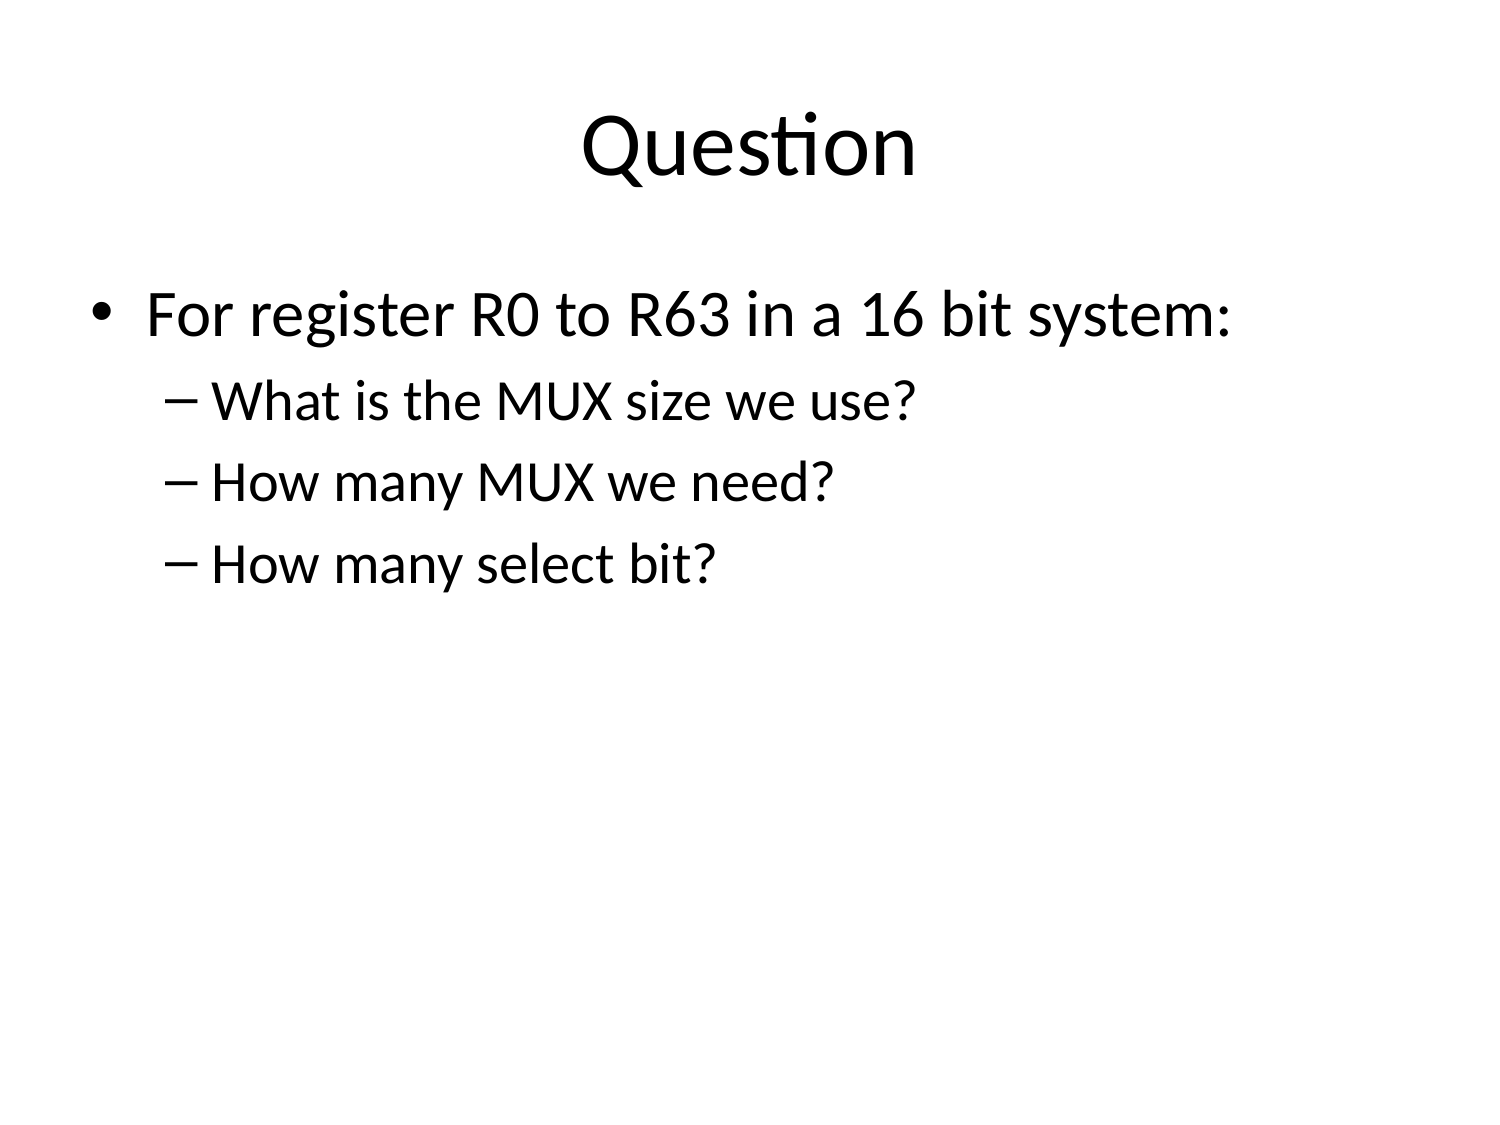

# Question
For register R0 to R63 in a 16 bit system:
What is the MUX size we use?
How many MUX we need?
How many select bit?